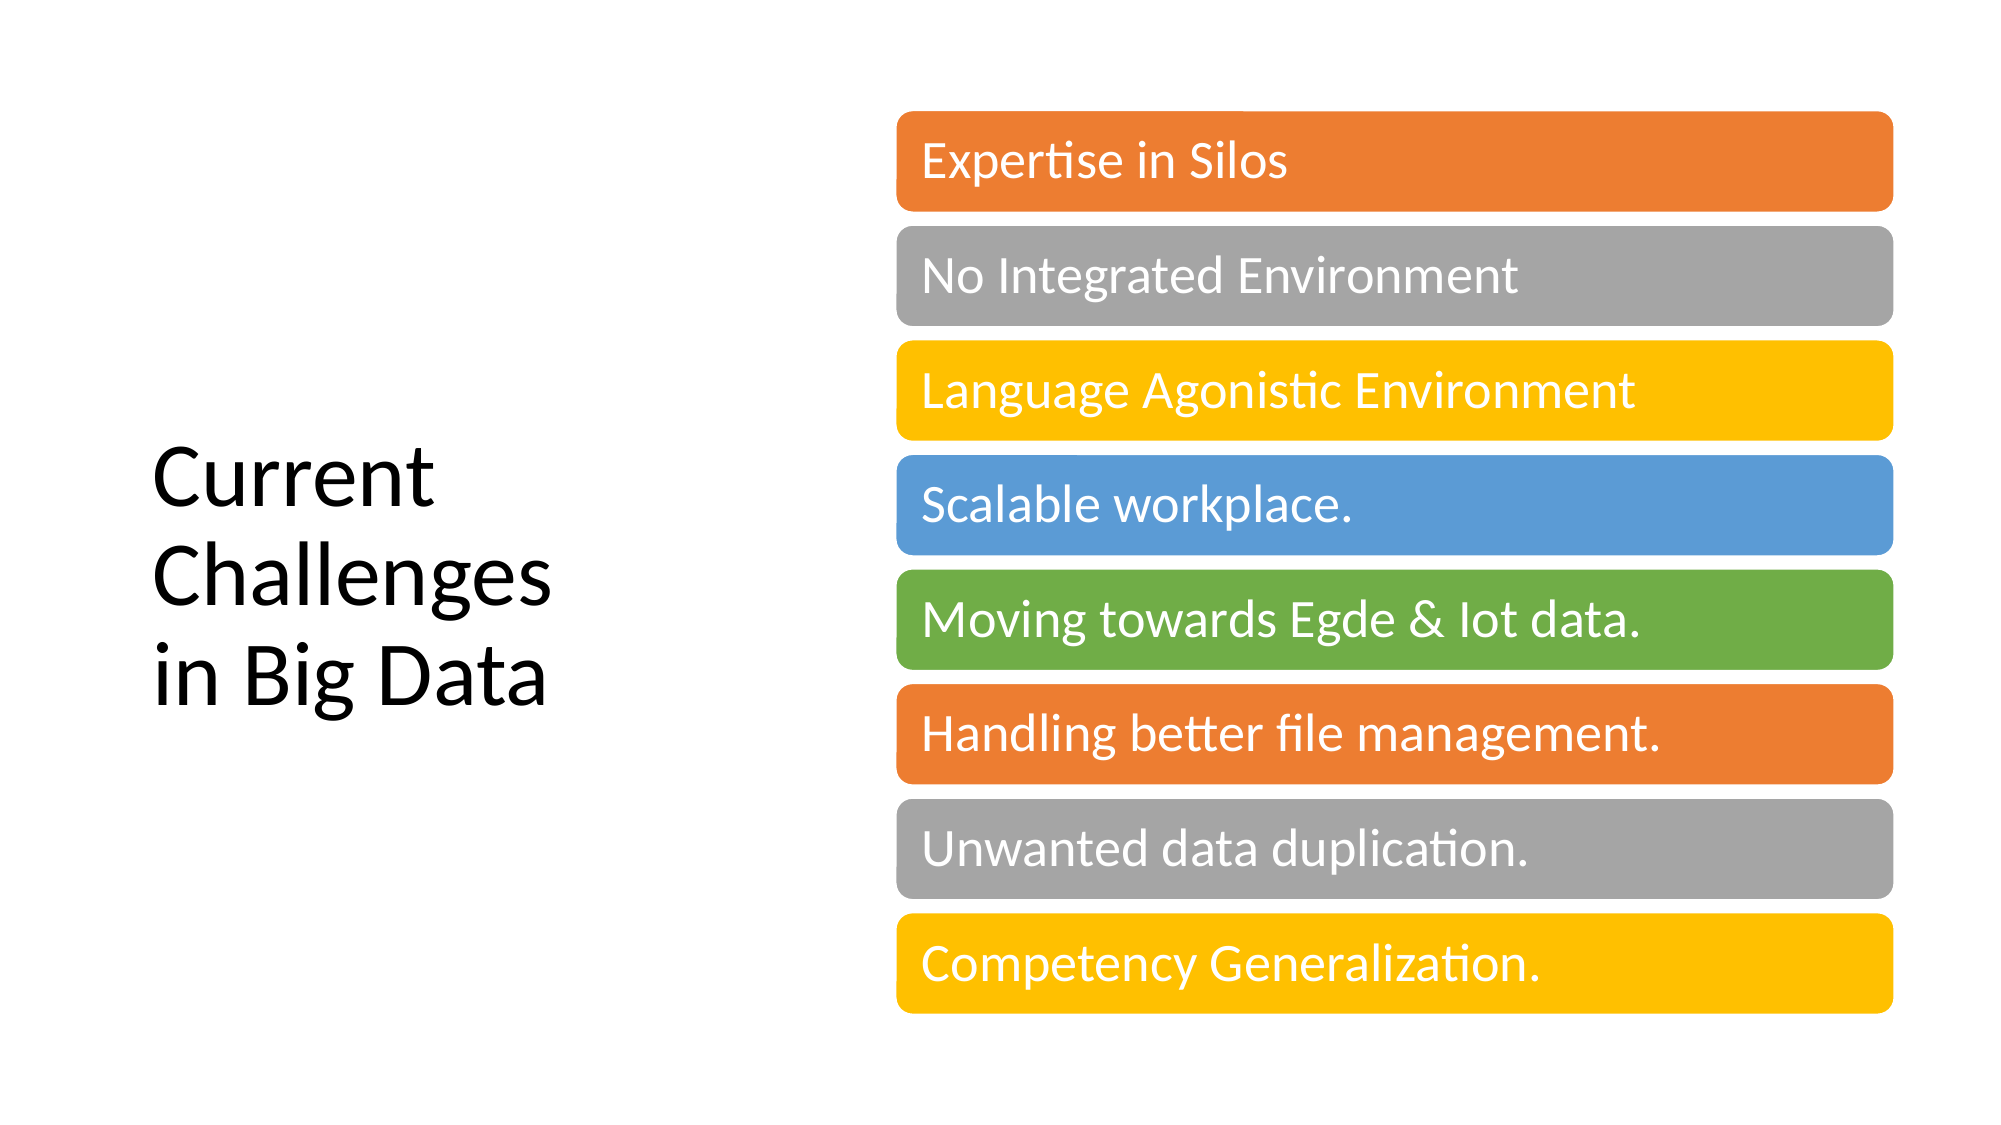

Expertise in Silos
No Integrated Environment
Language Agonistic Environment
Scalable workplace.
Moving towards Egde & Iot data.
Handling better file management.
Unwanted data duplication.
Competency Generalization.
# Current Challenges in Big Data